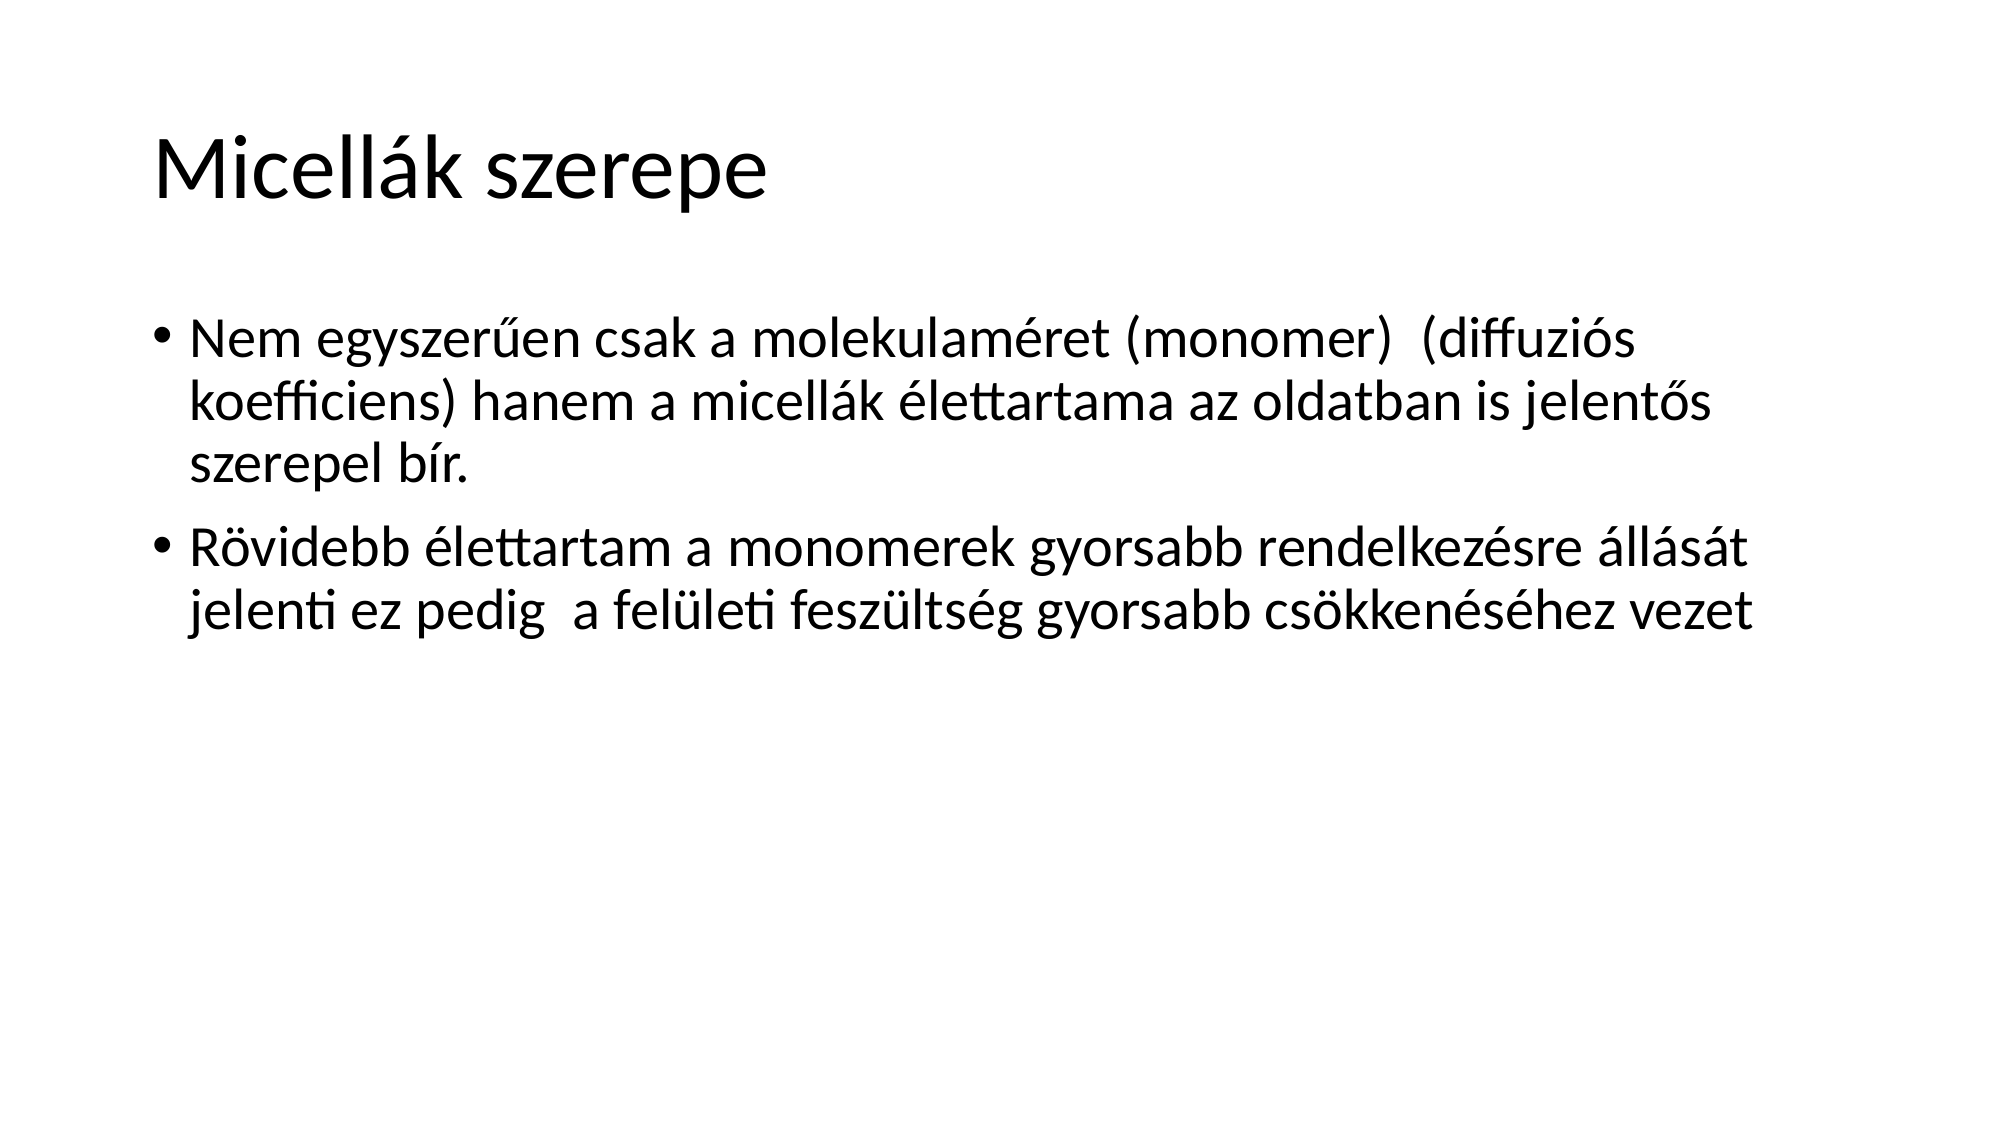

# Micellák szerepe
Nem egyszerűen csak a molekulaméret (monomer)  (diffuziós koefficiens) hanem a micellák élettartama az oldatban is jelentős szerepel bír.
Rövidebb élettartam a monomerek gyorsabb rendelkezésre állását jelenti ez pedig  a felületi feszültség gyorsabb csökkenéséhez vezet